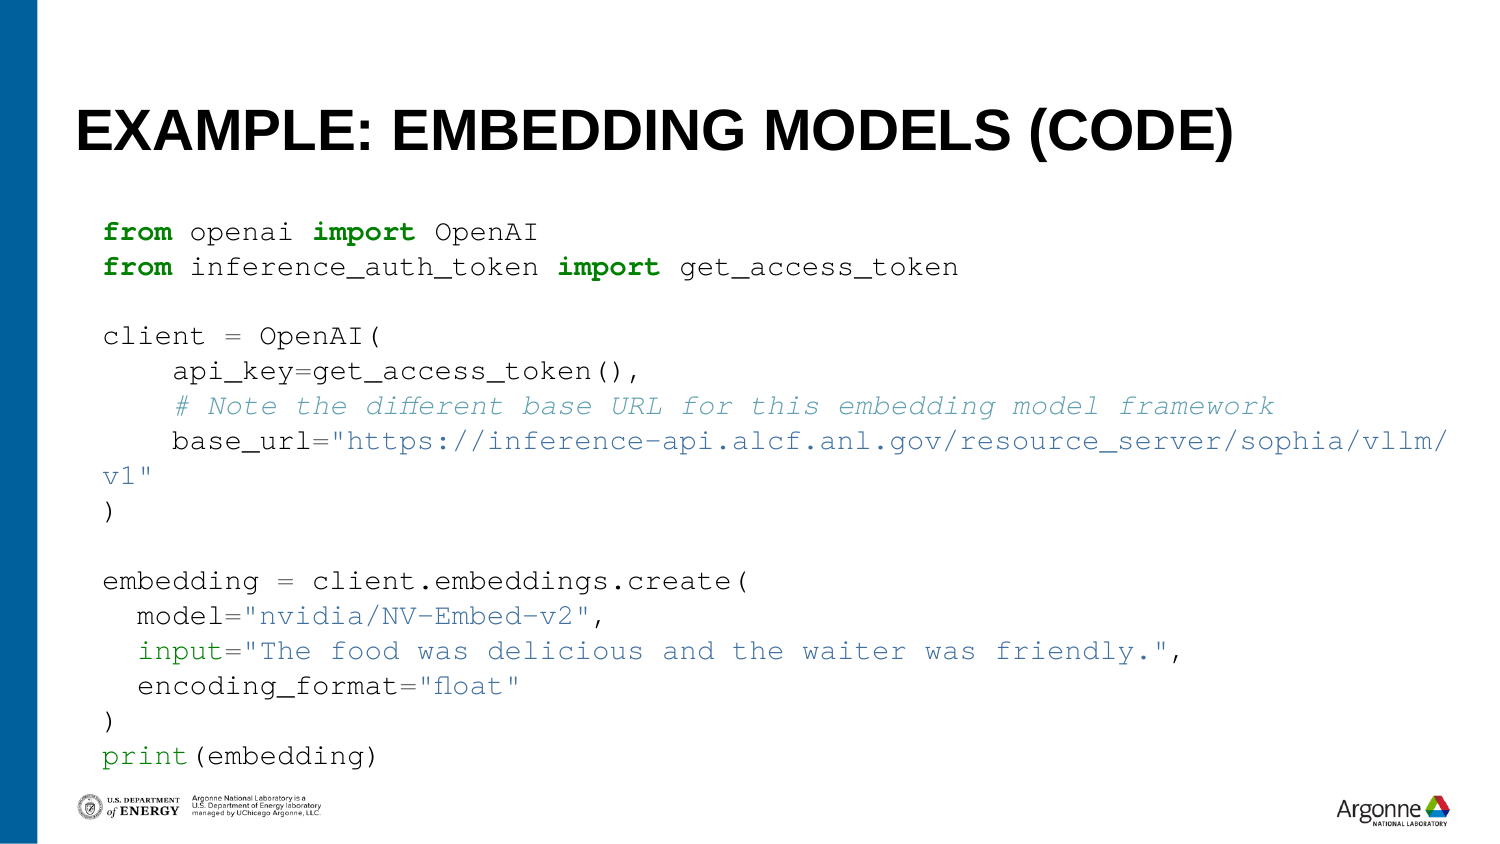

# Example: Embedding Models (Code)
from openai import OpenAI
from inference_auth_token import get_access_token
client = OpenAI(
    api_key=get_access_token(),
    # Note the different base URL for this embedding model framework
    base_url="https://inference-api.alcf.anl.gov/resource_server/sophia/vllm/v1"
)
embedding = client.embeddings.create(
  model="nvidia/NV-Embed-v2",
  input="The food was delicious and the waiter was friendly.",
  encoding_format="float"
)
print(embedding)